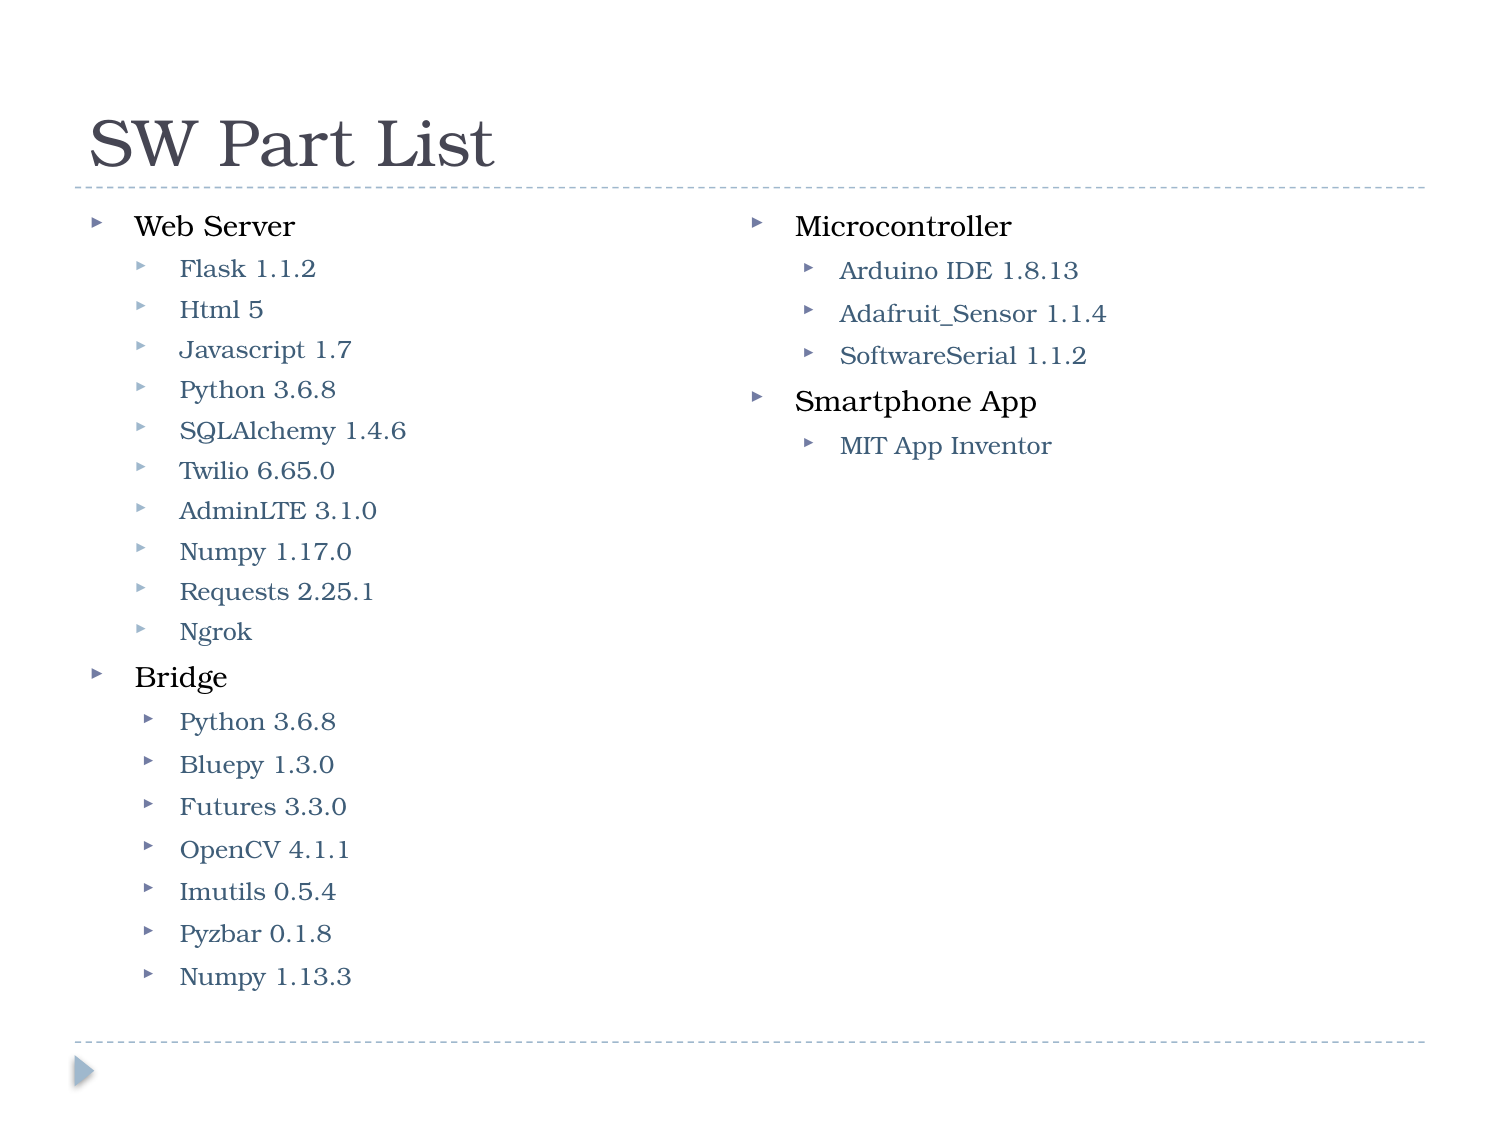

# SW Part List
Web Server
Flask 1.1.2
Html 5
Javascript 1.7
Python 3.6.8
SQLAlchemy 1.4.6
Twilio 6.65.0
AdminLTE 3.1.0
Numpy 1.17.0
Requests 2.25.1
Ngrok
Bridge
Python 3.6.8
Bluepy 1.3.0
Futures 3.3.0
OpenCV 4.1.1
Imutils 0.5.4
Pyzbar 0.1.8
Numpy 1.13.3
Microcontroller
Arduino IDE 1.8.13
Adafruit_Sensor 1.1.4
SoftwareSerial 1.1.2
Smartphone App
MIT App Inventor